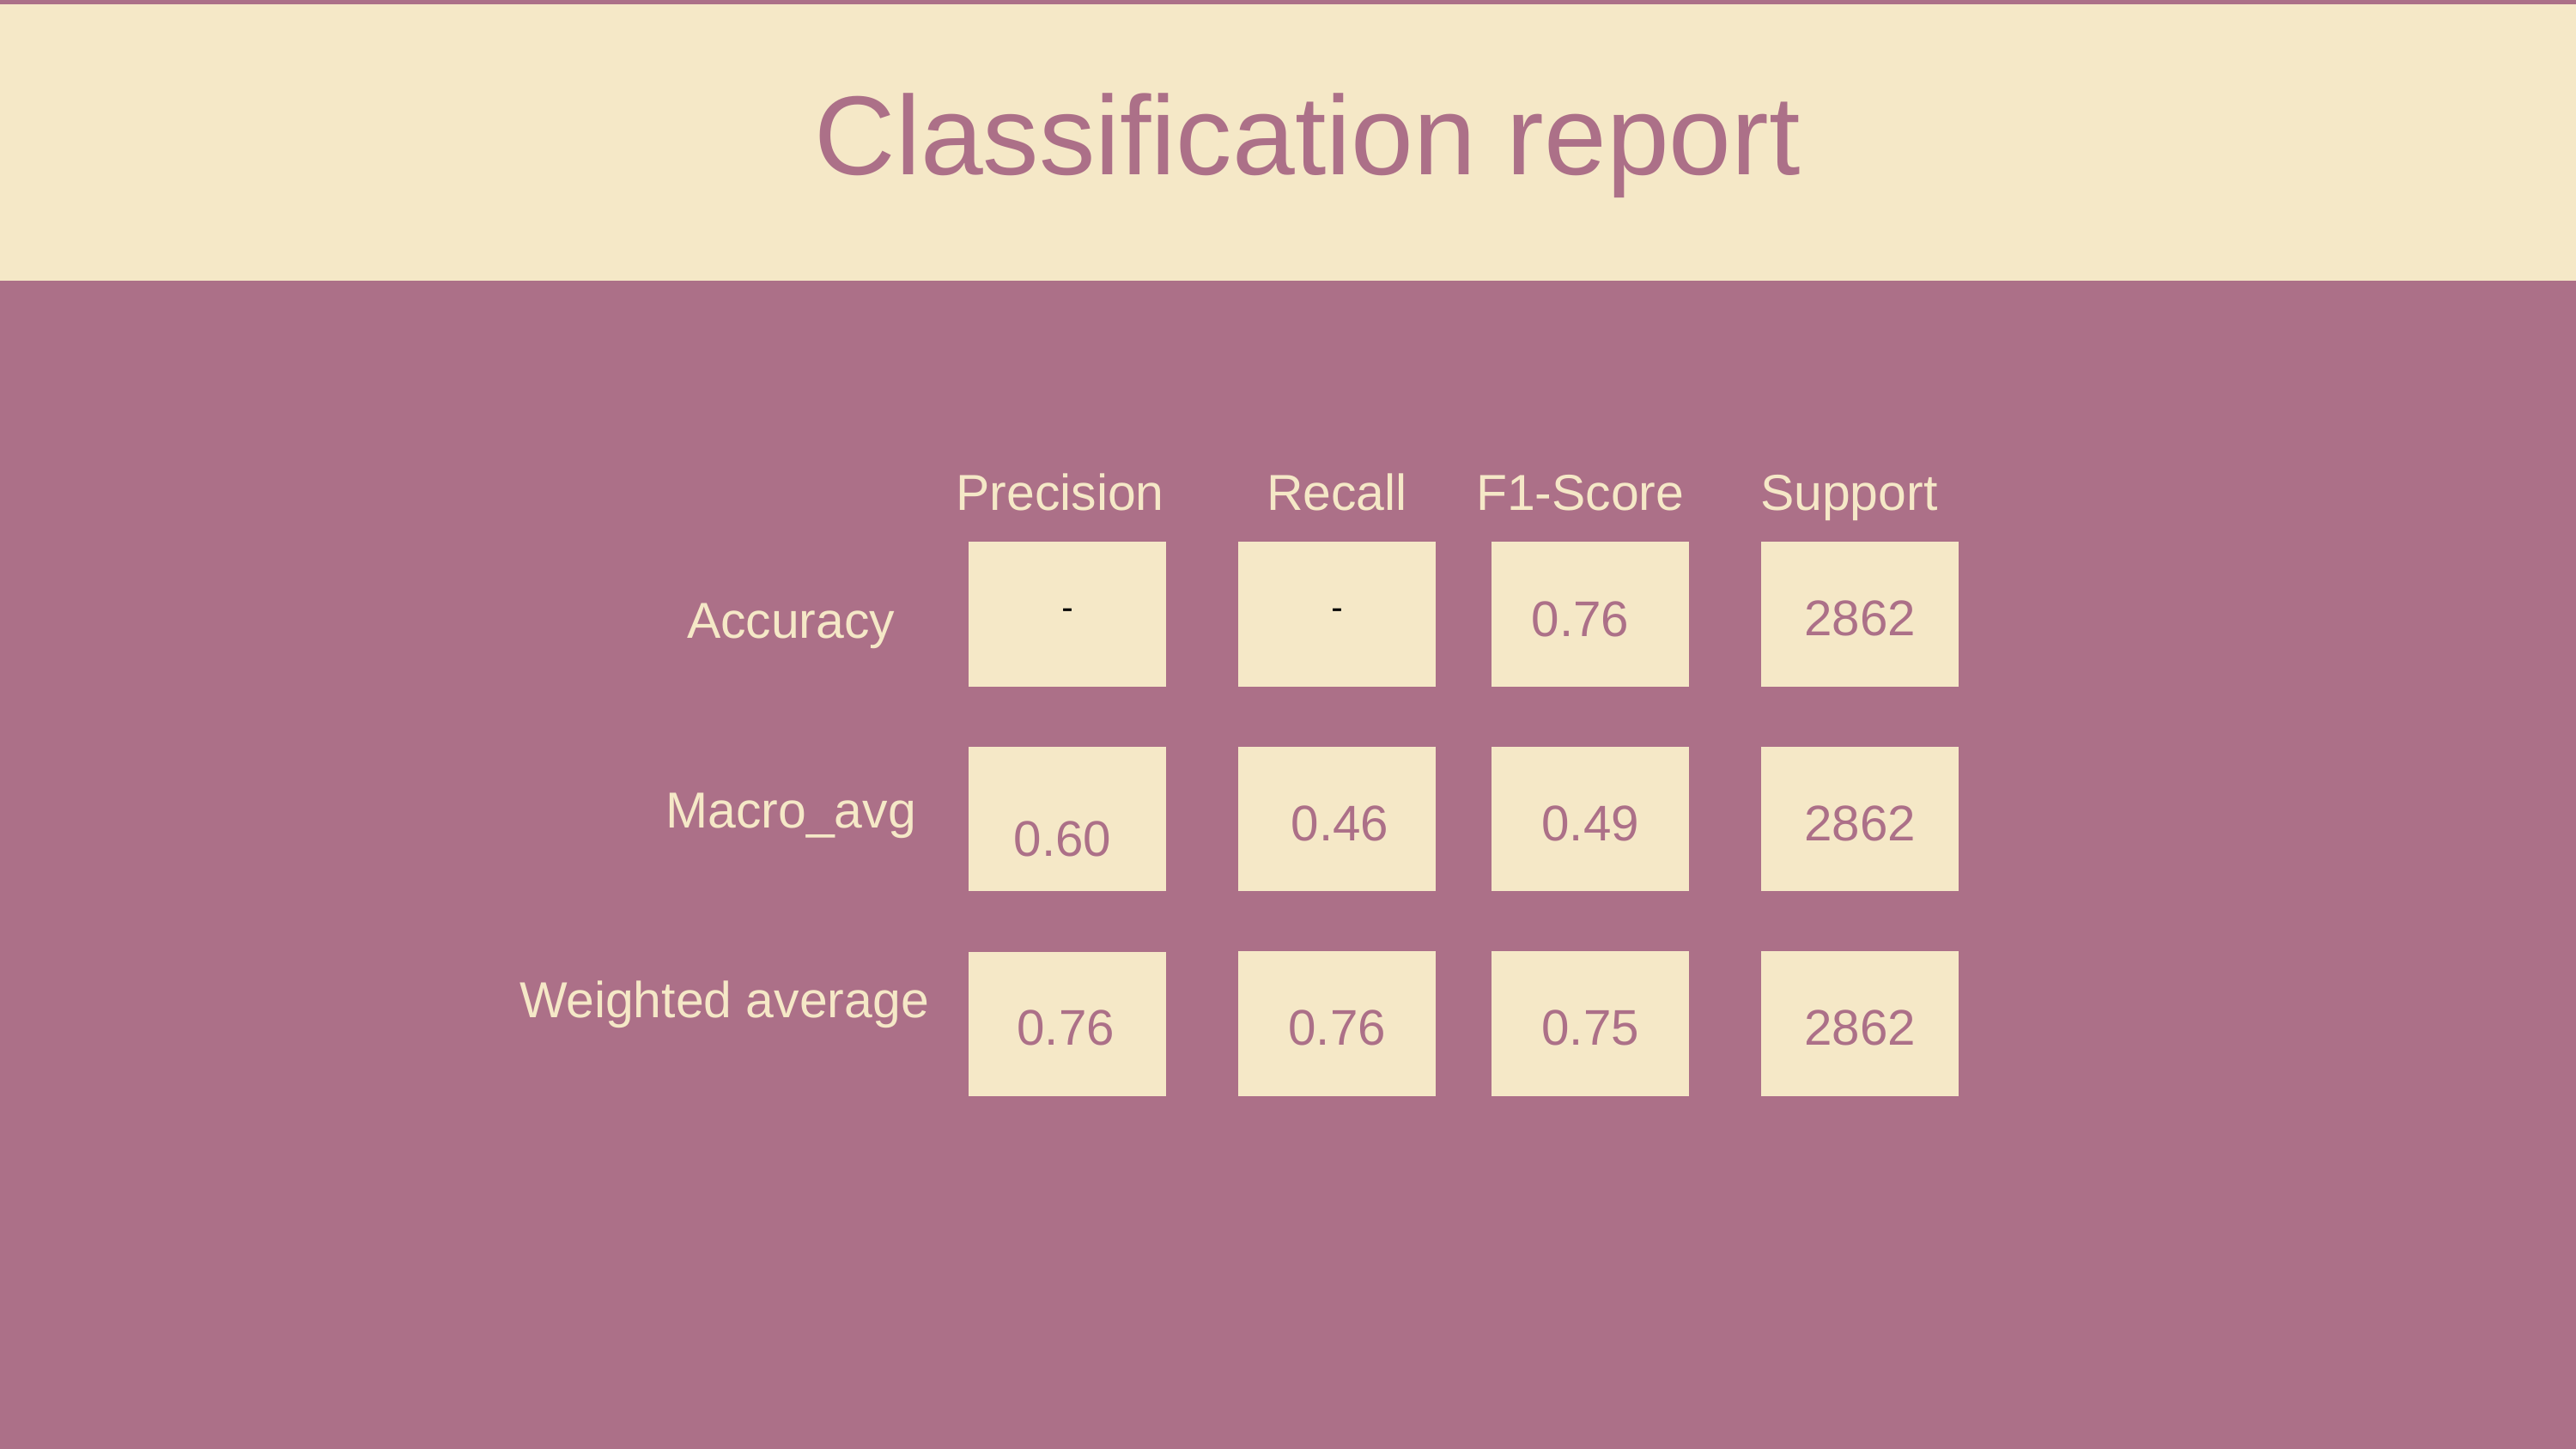

Classification report
Precision
Recall
F1-Score
Support

-

-

2862
0.76
Accuracy

Macro_avg
0.46
0.49
2862
0.60

Weighted average
0.76
0.76
0.75
2862